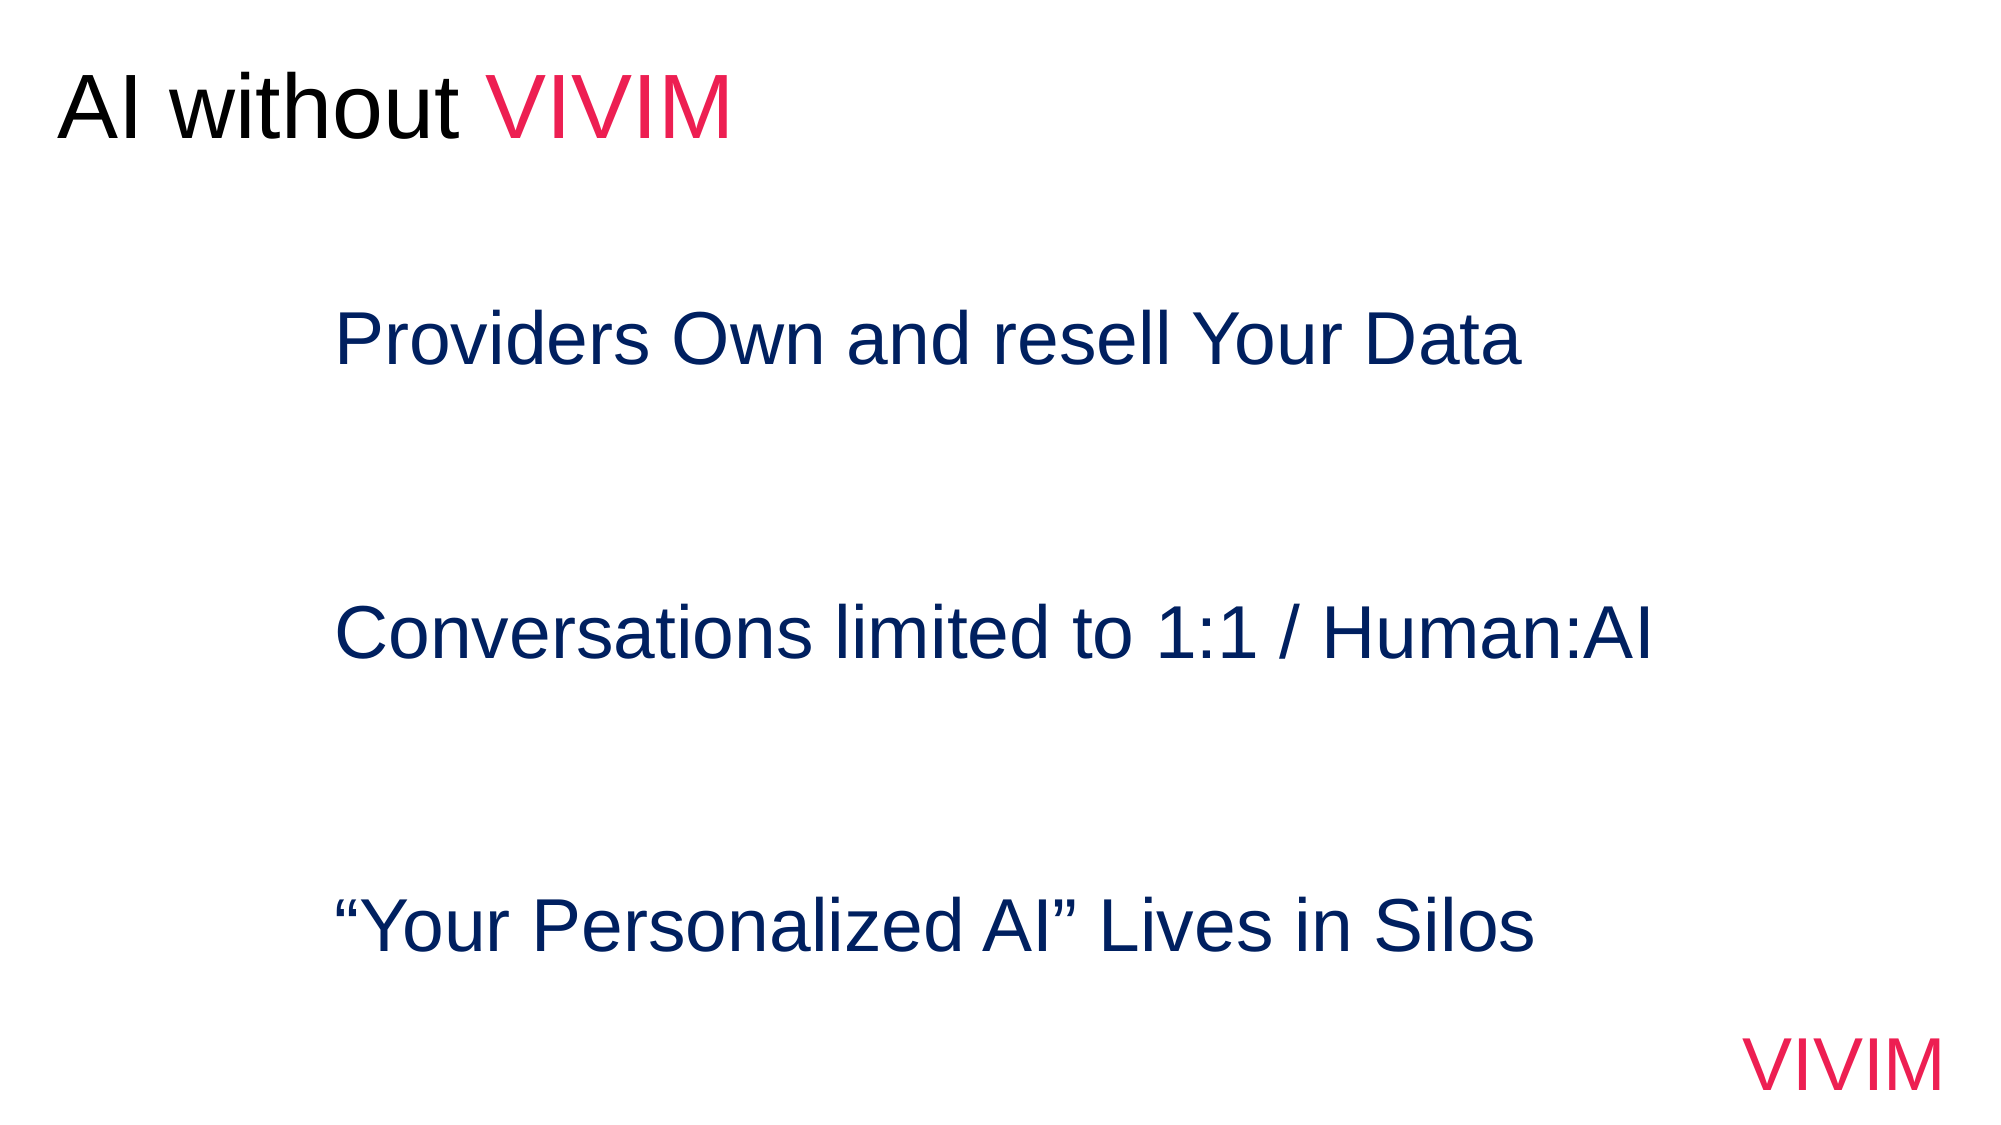

AI without VIVIM
Providers Own and resell Your Data
Conversations limited to 1:1 / Human:AI
“Your Personalized AI” Lives in Silos
VIVIM